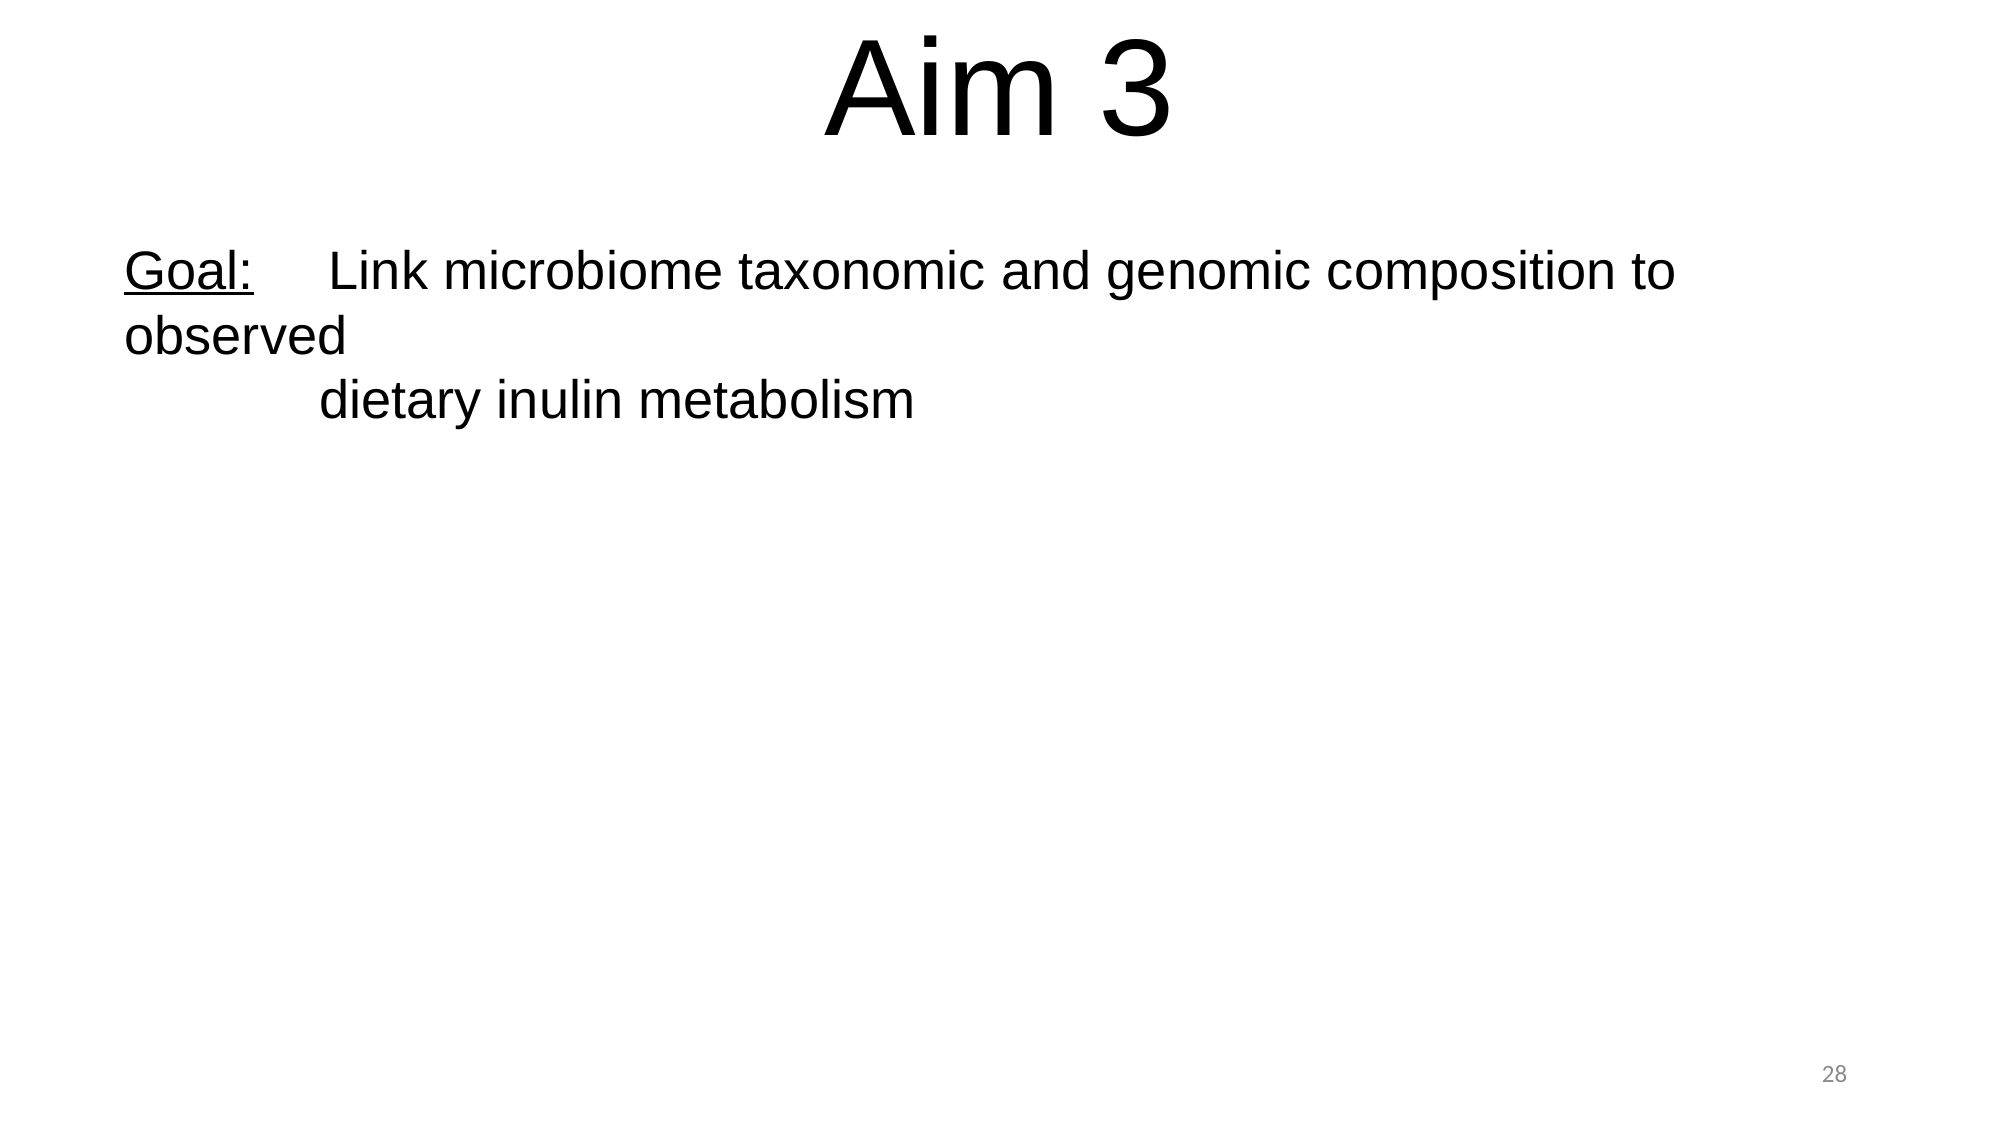

# Aim 3
Goal:     Link microbiome taxonomic and genomic composition to observed
             dietary inulin metabolism

28